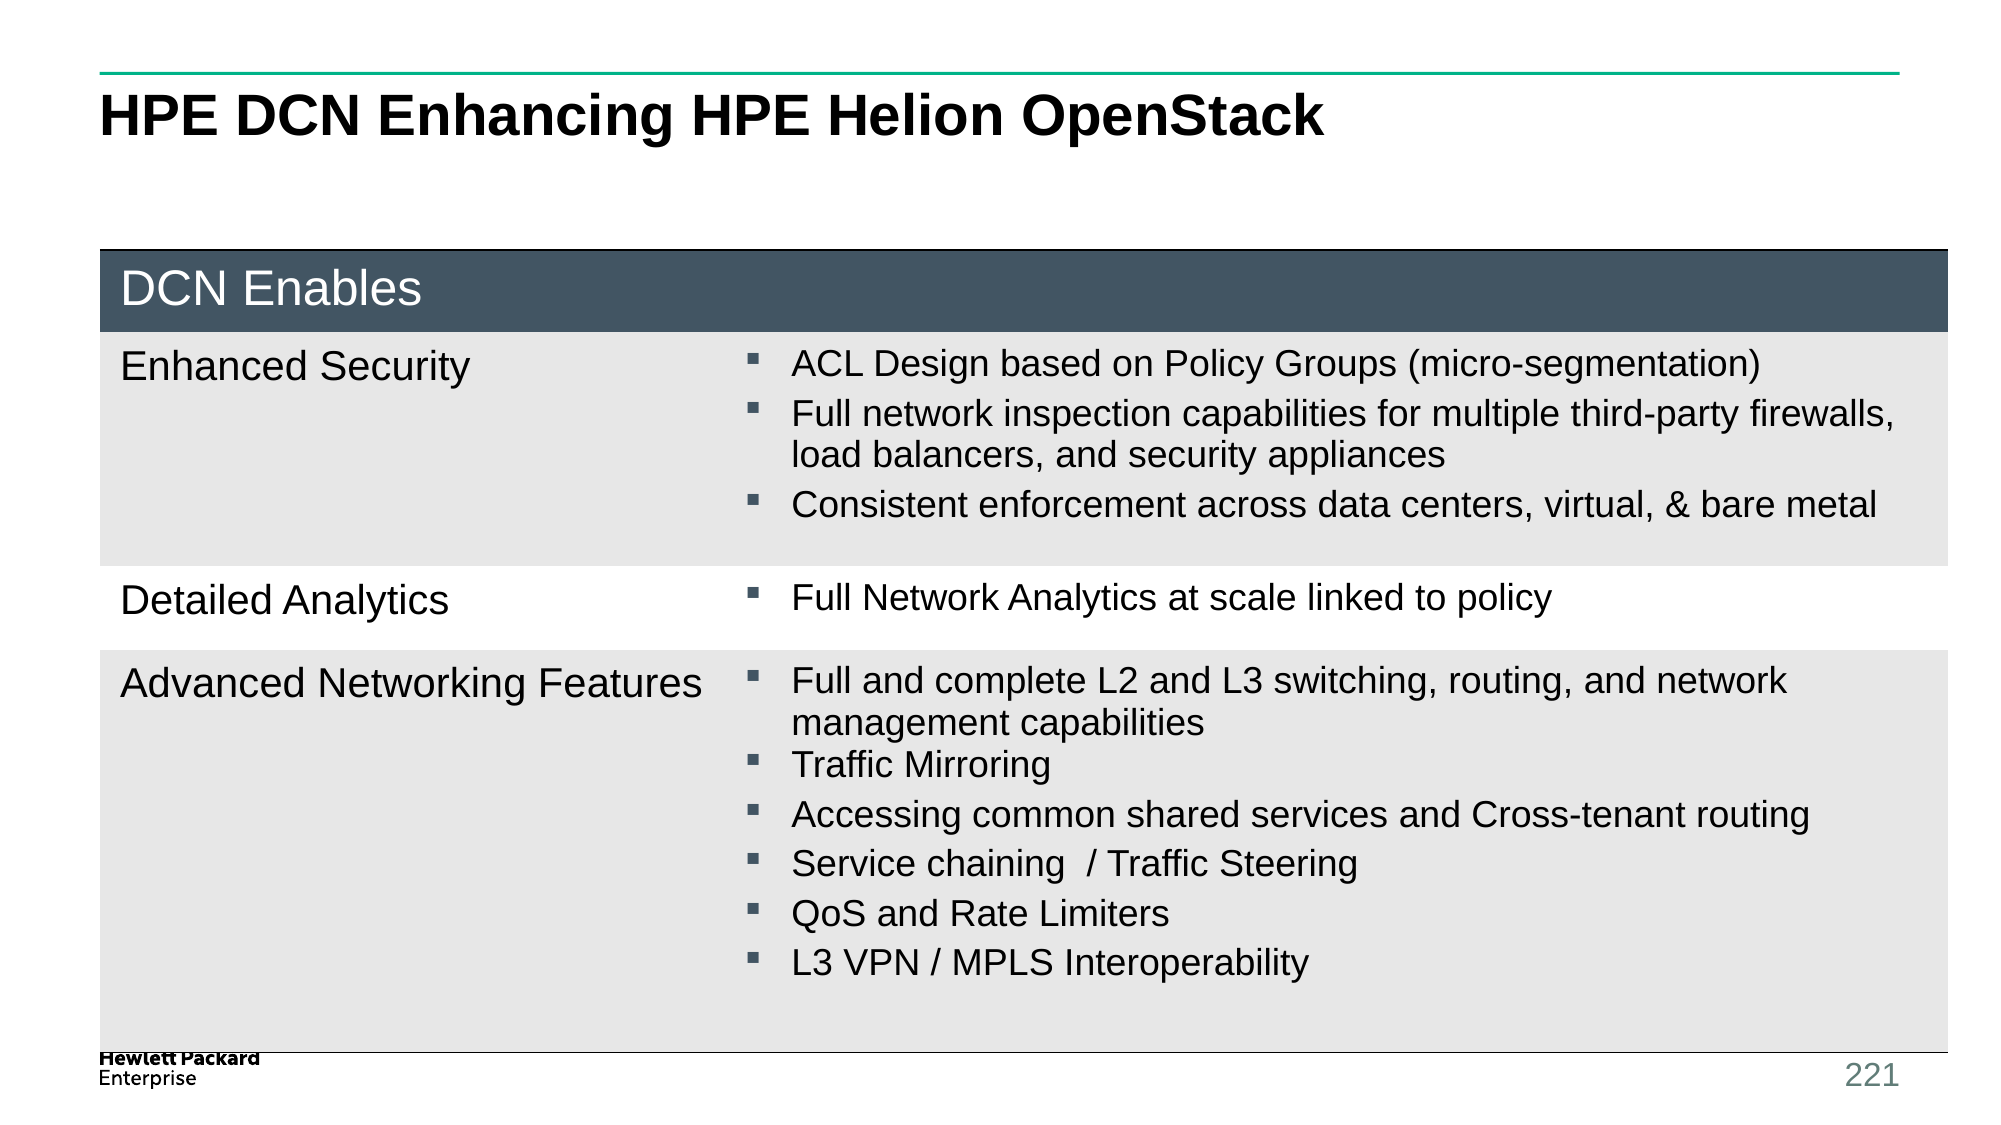

# HPE DCN Enhancing HPE Helion OpenStack
| DCN Enables |  |
| --- | --- |
| Enhanced Security | ACL Design based on Policy Groups (micro-segmentation) Full network inspection capabilities for multiple third-party firewalls, load balancers, and security appliances Consistent enforcement across data centers, virtual, & bare metal |
| Detailed Analytics | Full Network Analytics at scale linked to policy |
| Advanced Networking Features | Full and complete L2 and L3 switching, routing, and network management capabilities Traffic Mirroring Accessing common shared services and Cross-tenant routing Service chaining / Traffic Steering QoS and Rate Limiters L3 VPN / MPLS Interoperability |
221